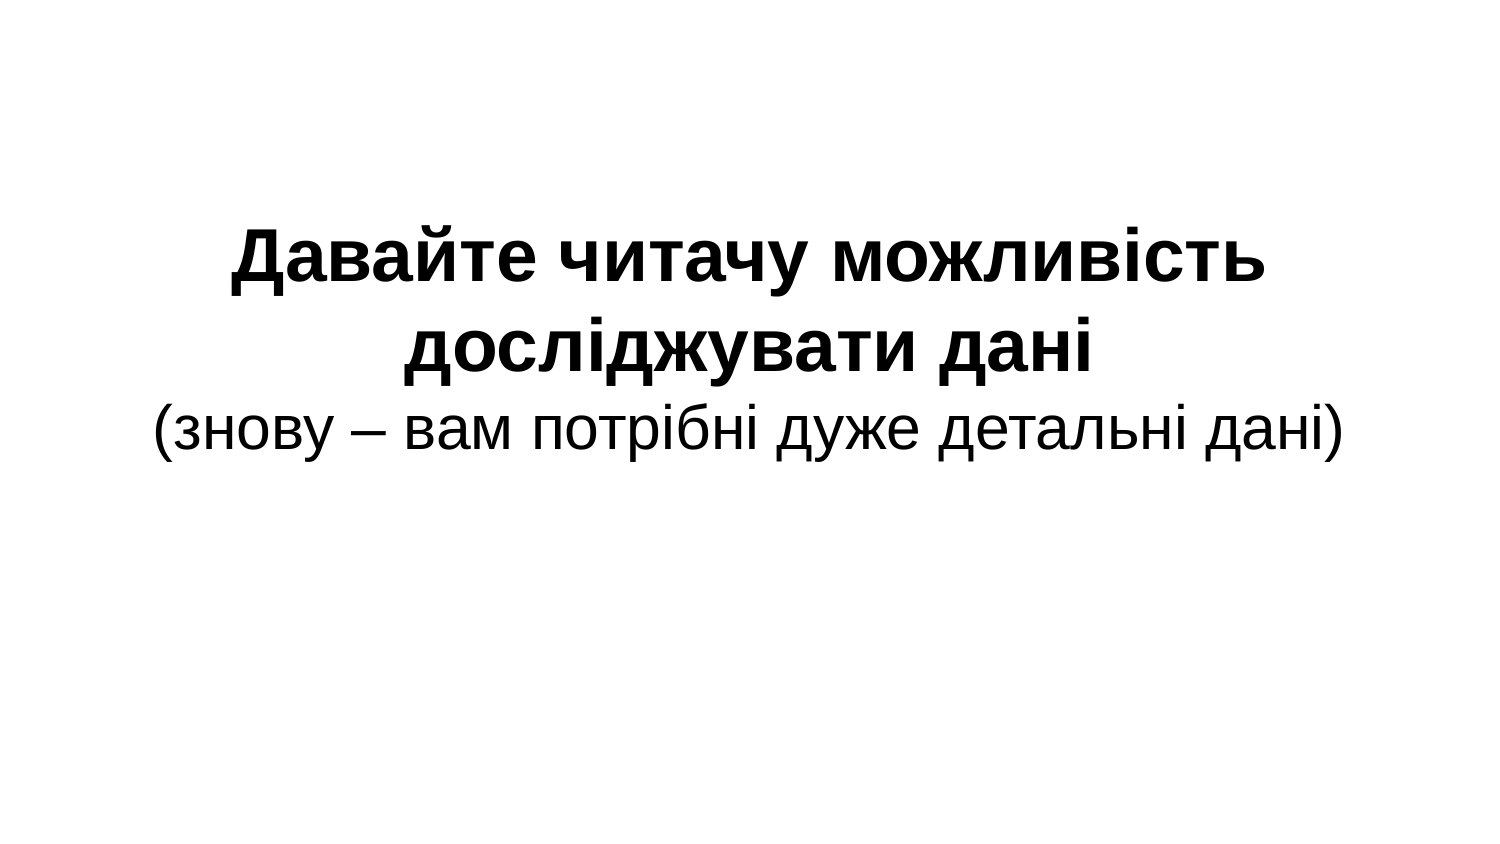

# Давайте читачу можливість досліджувати дані
(знову – вам потрібні дуже детальні дані)